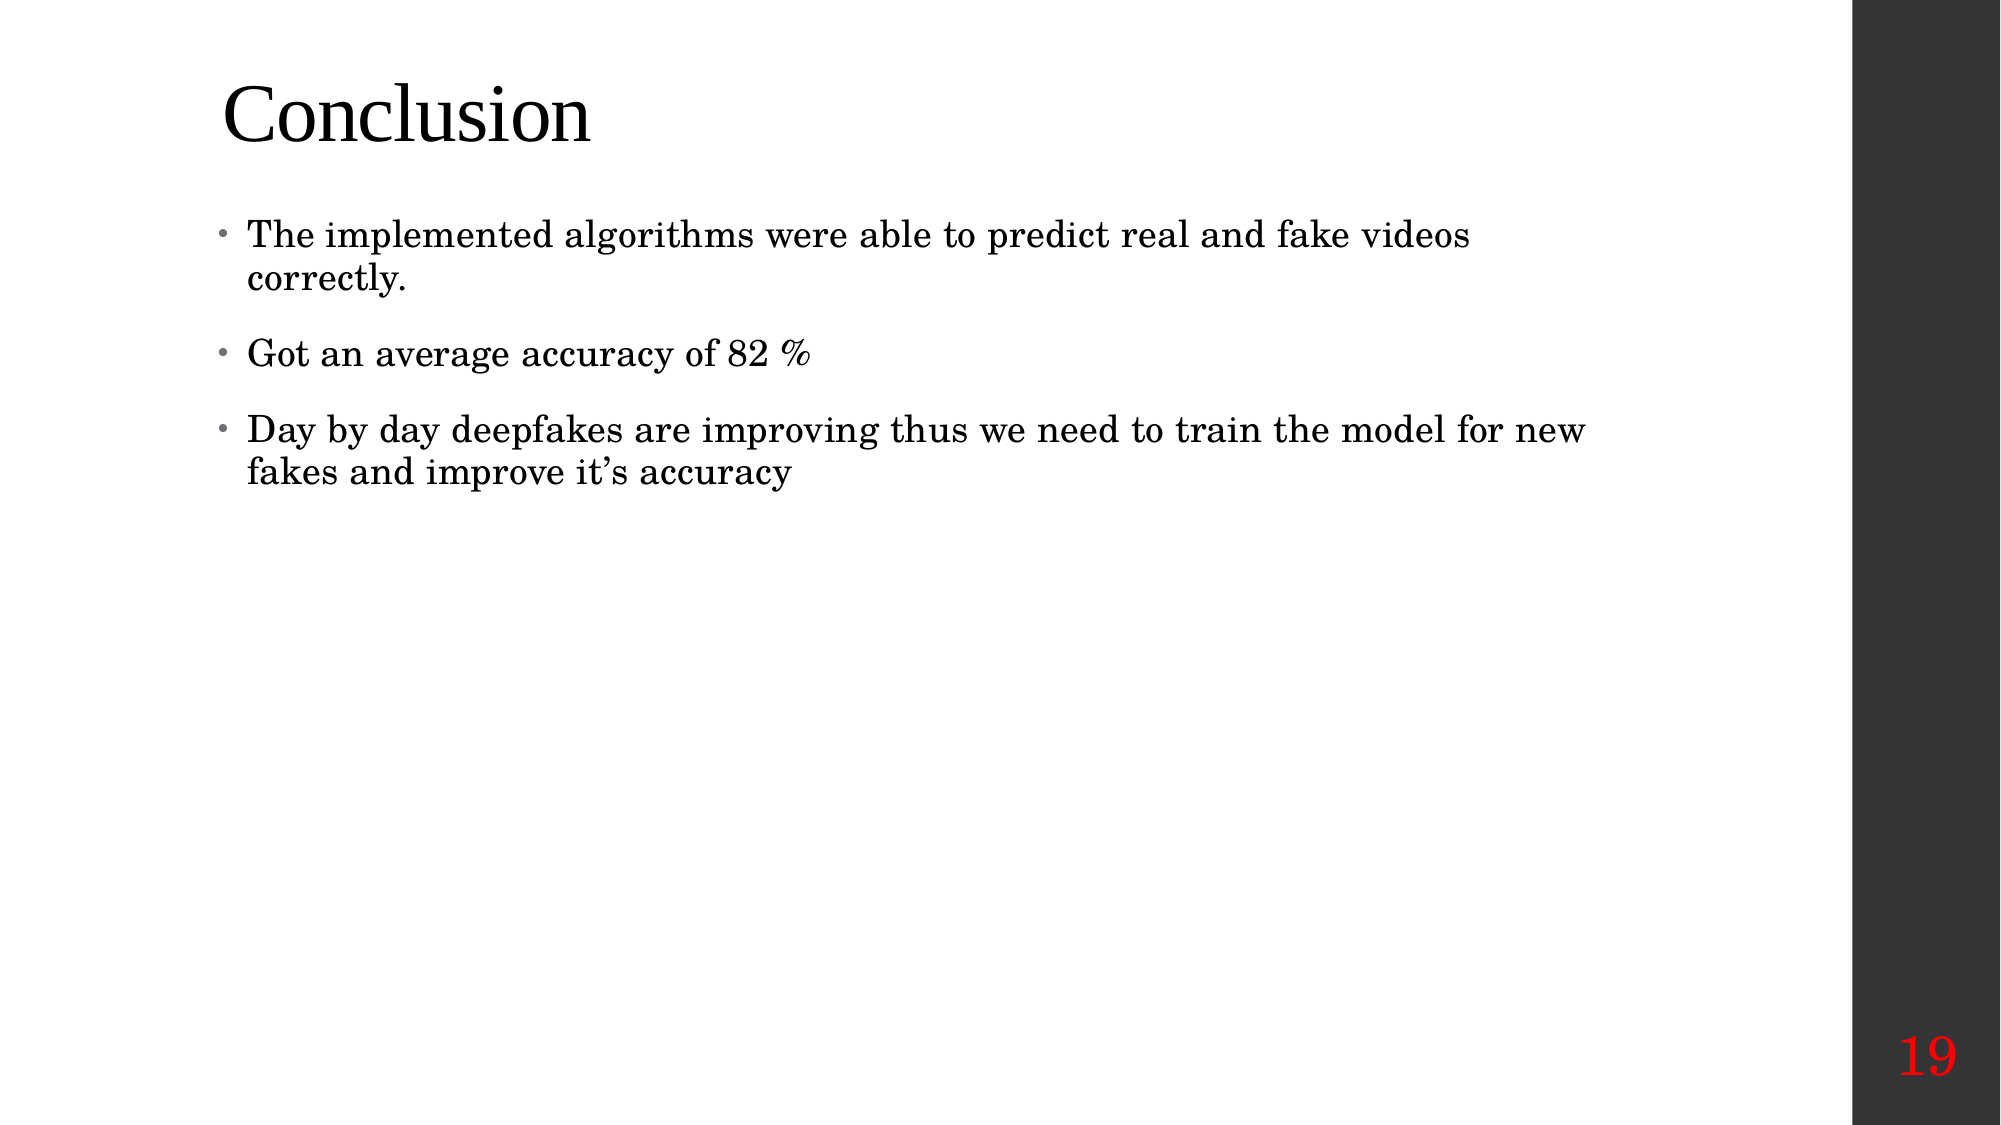

# Conclusion
The implemented algorithms were able to predict real and fake videos correctly.
Got an average accuracy of 82 %
Day by day deepfakes are improving thus we need to train the model for new fakes and improve it’s accuracy
19